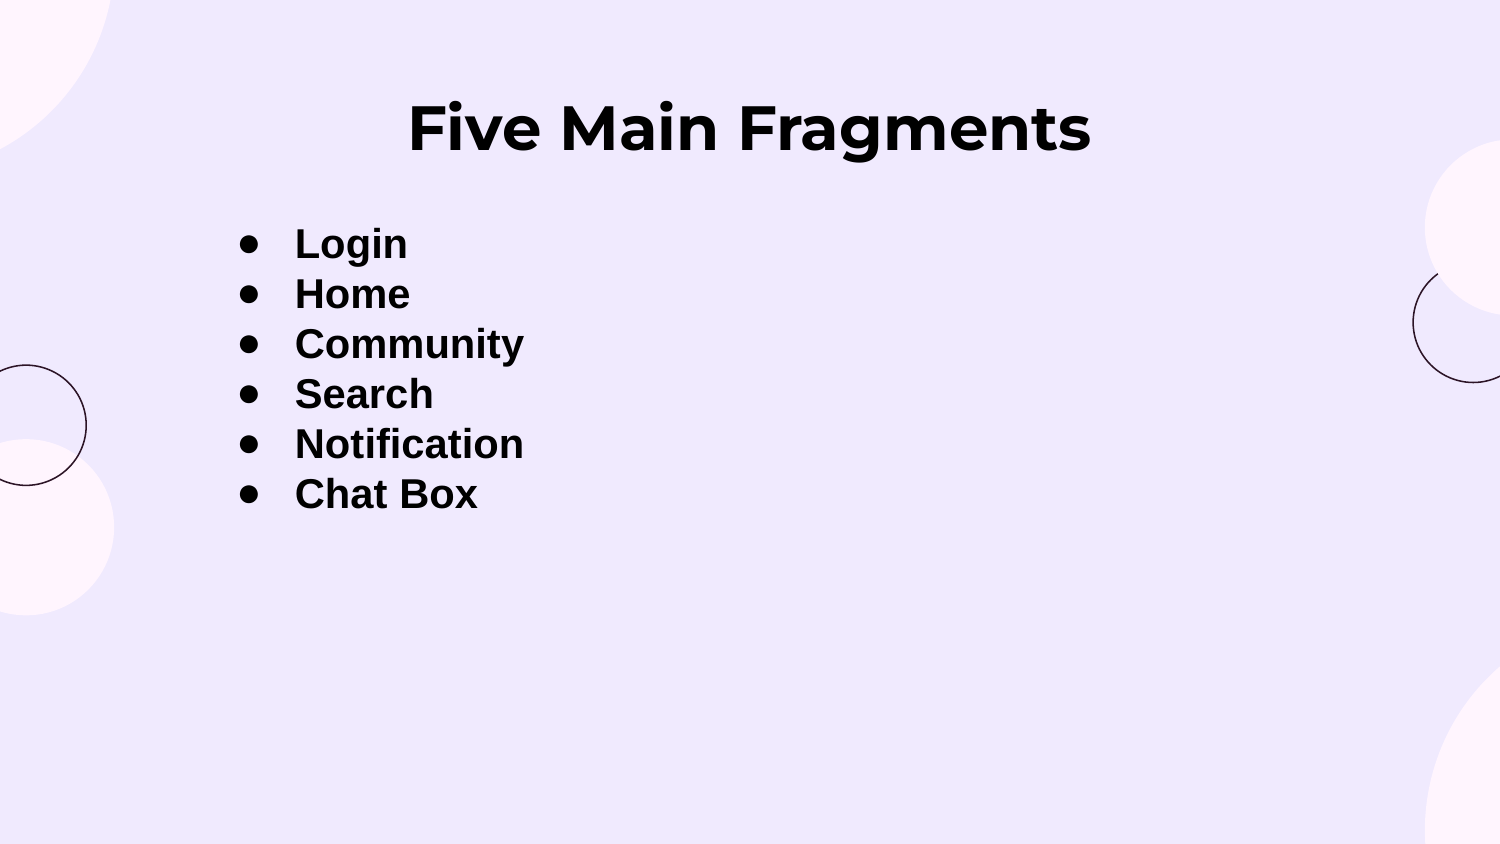

# Five Main Fragments
Login
Home
Community
Search
Notification
Chat Box